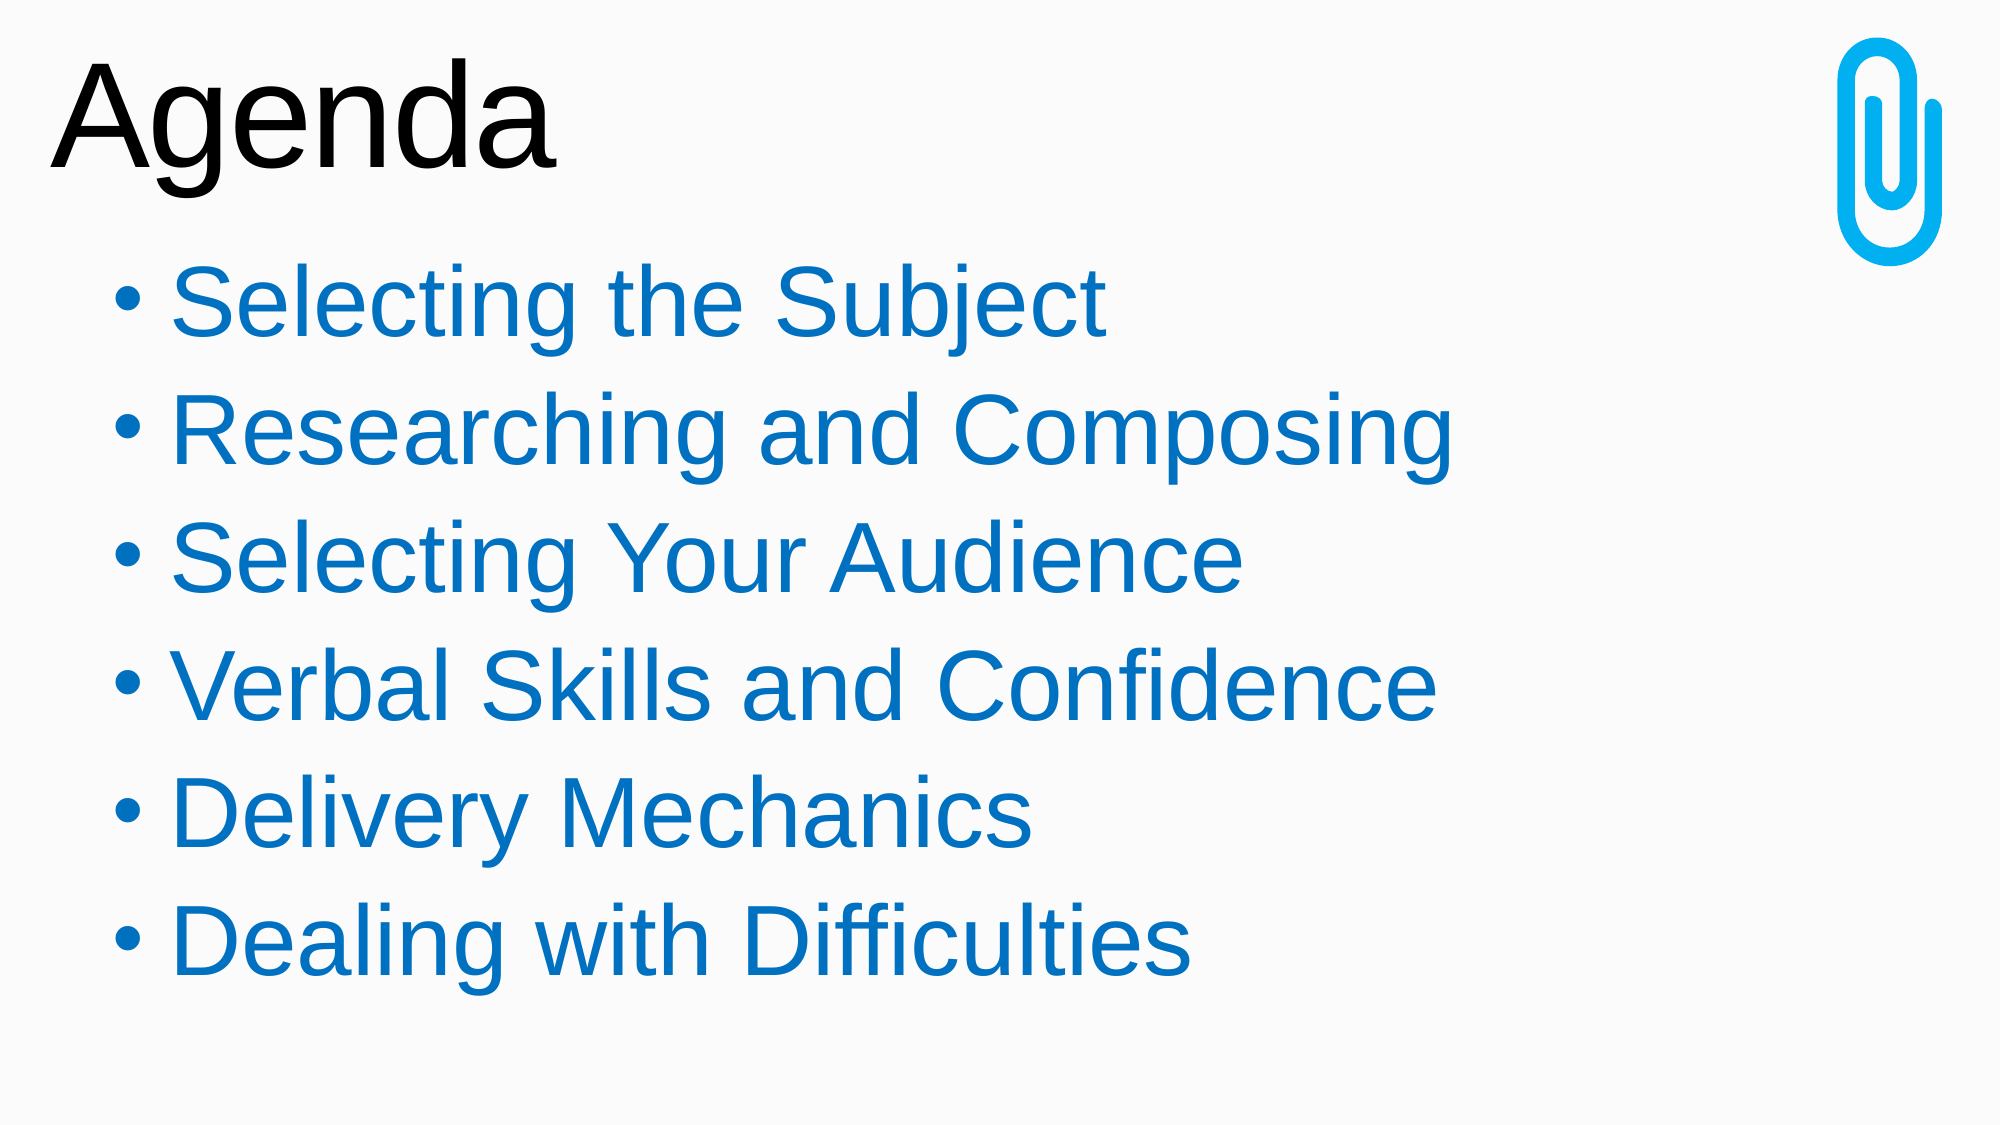

# Agenda

Selecting the Subject
Researching and Composing
Selecting Your Audience
Verbal Skills and Confidence
Delivery Mechanics
Dealing with Difficulties